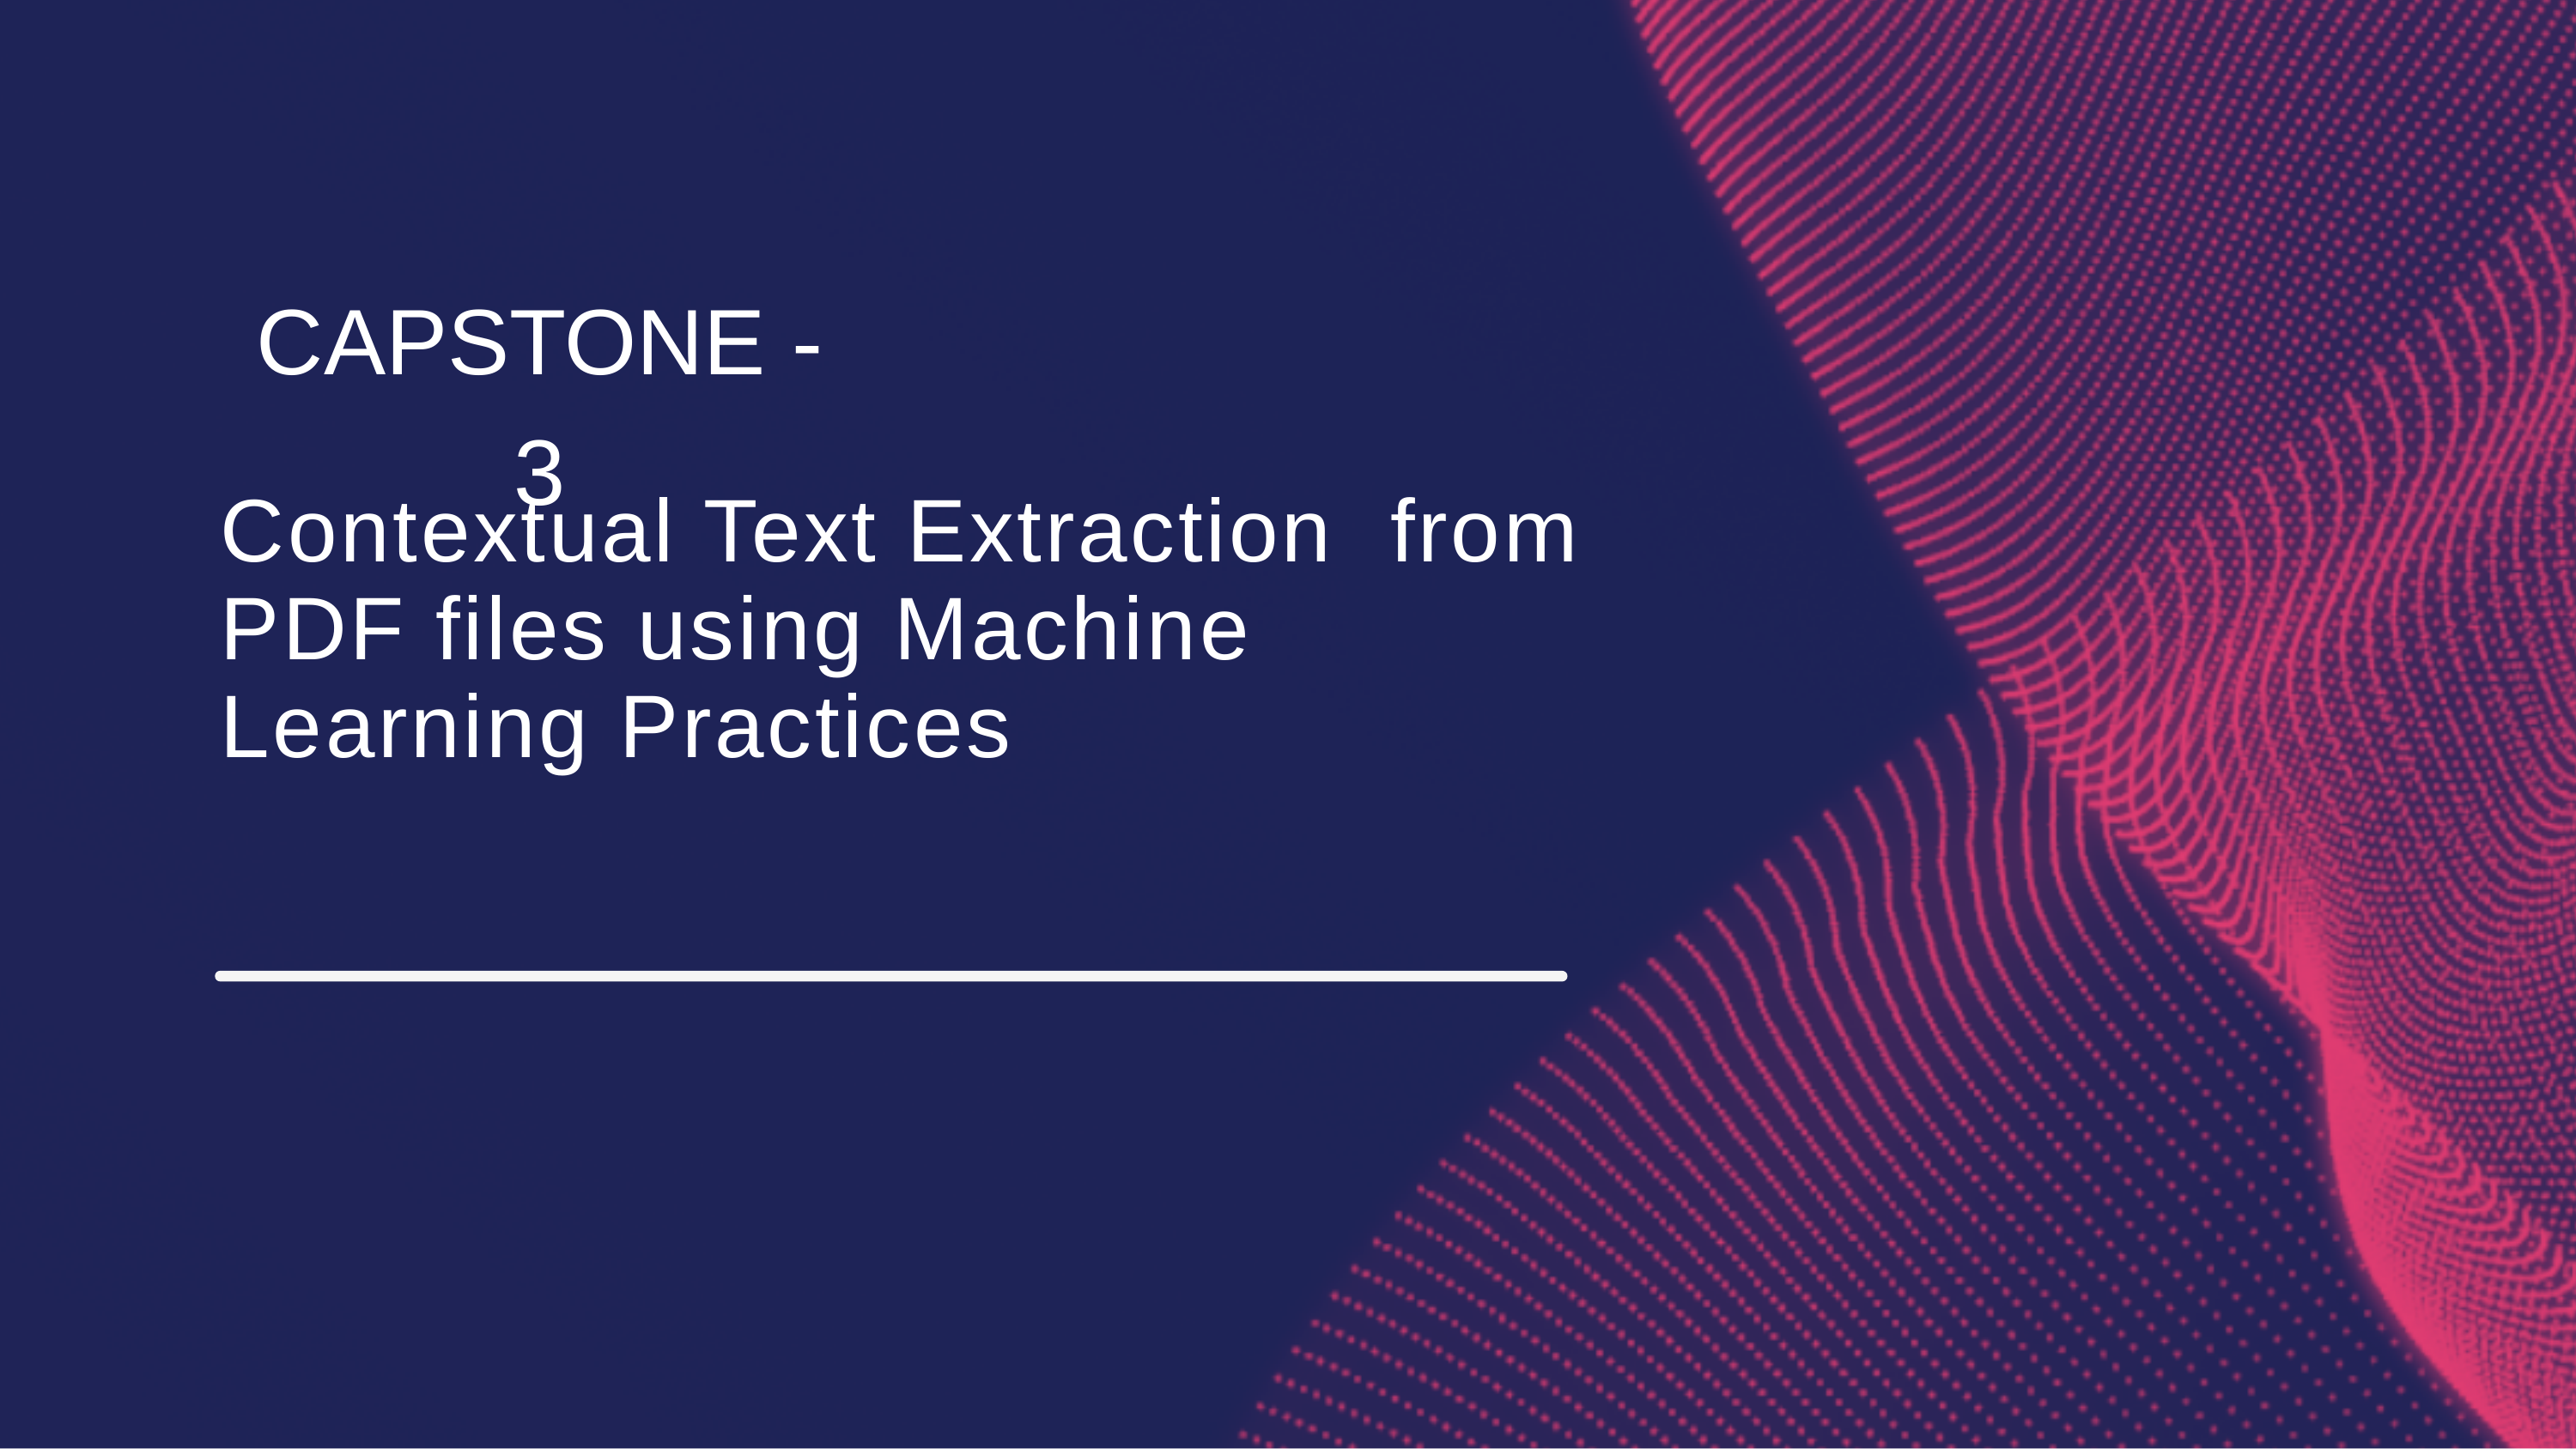

CAPSTONE - 3
Contextual Text Extraction  from PDF files using Machine Learning Practices